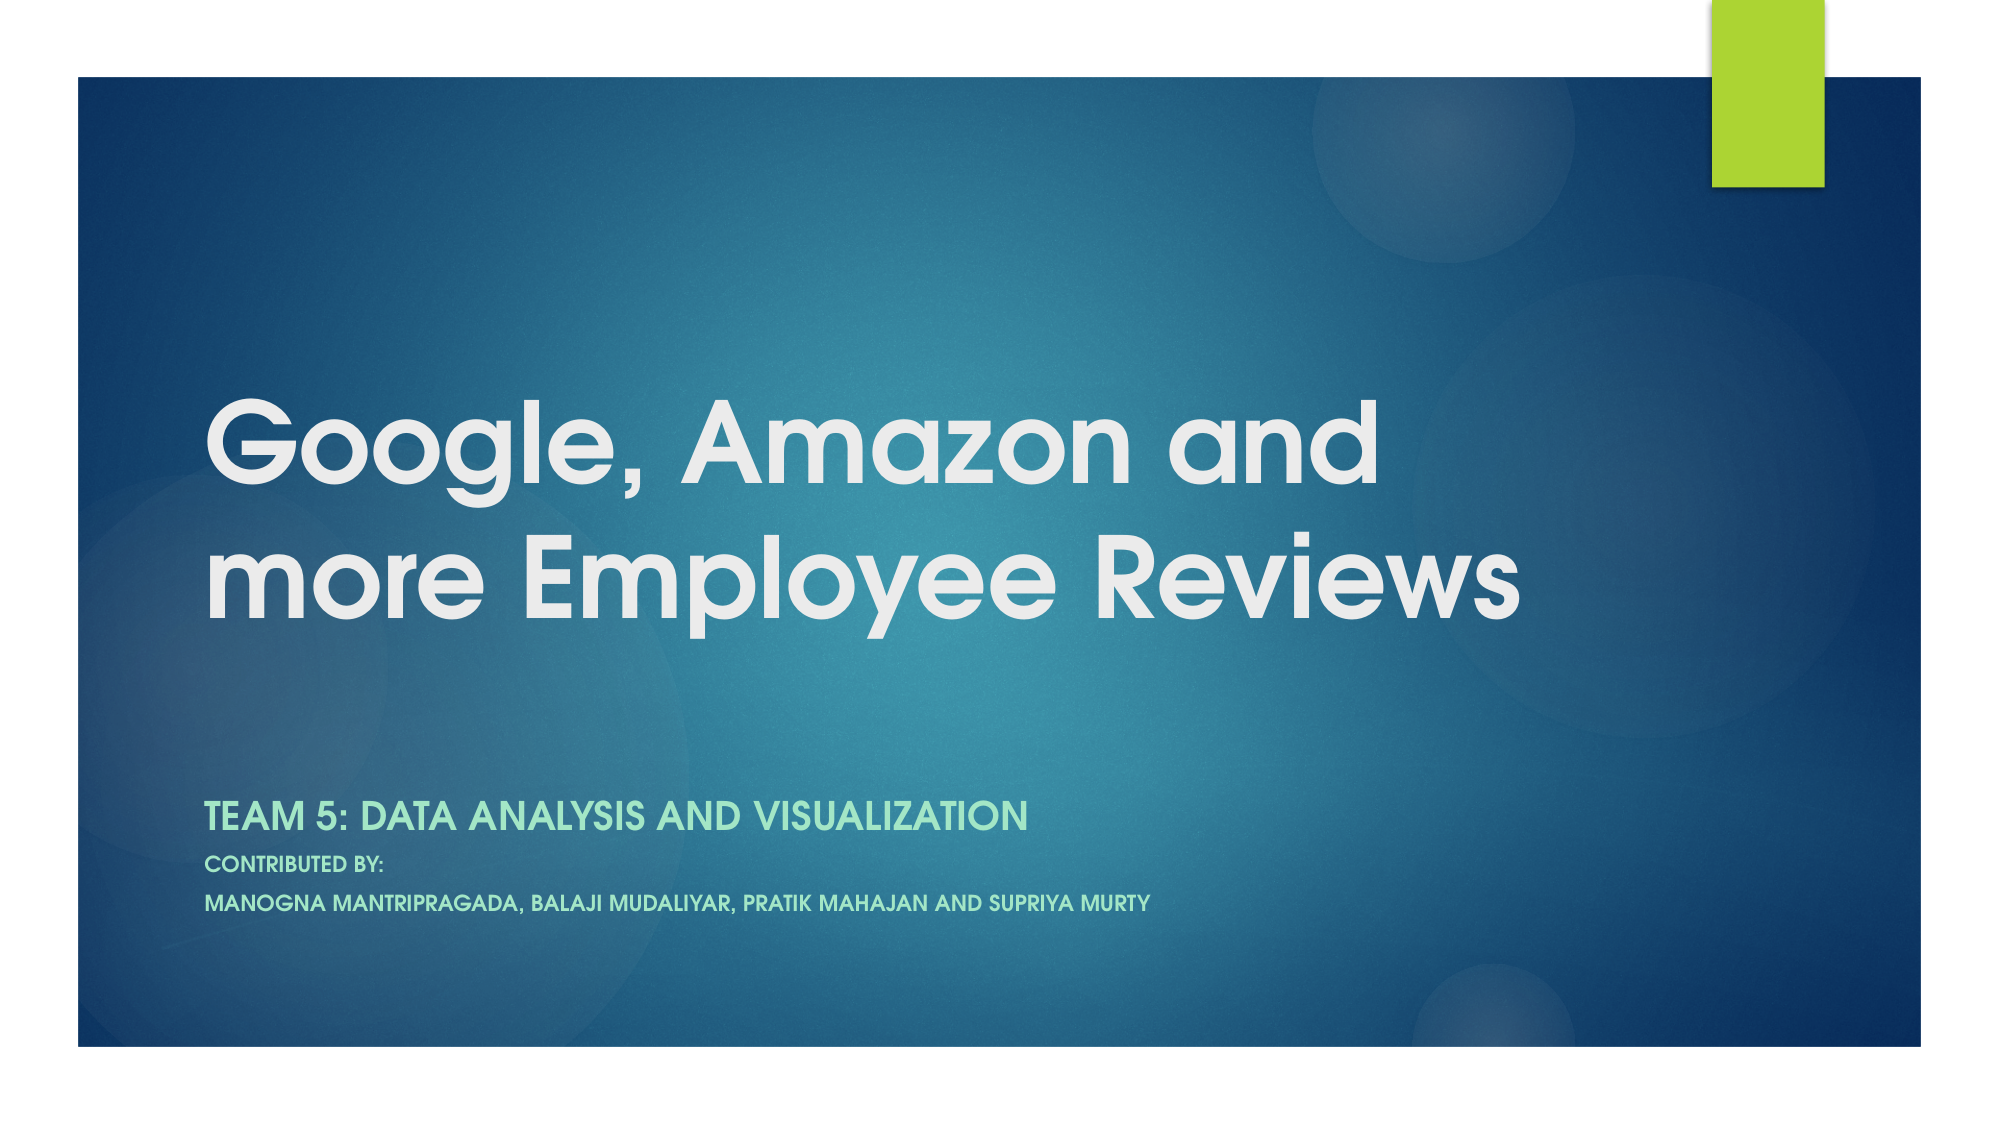

# Google, Amazon and more Employee Reviews
Team 5: Data Analysis and Visualization
Contributed By:
Manogna Mantripragada, Balaji Mudaliyar, Pratik Mahajan and Supriya Murty